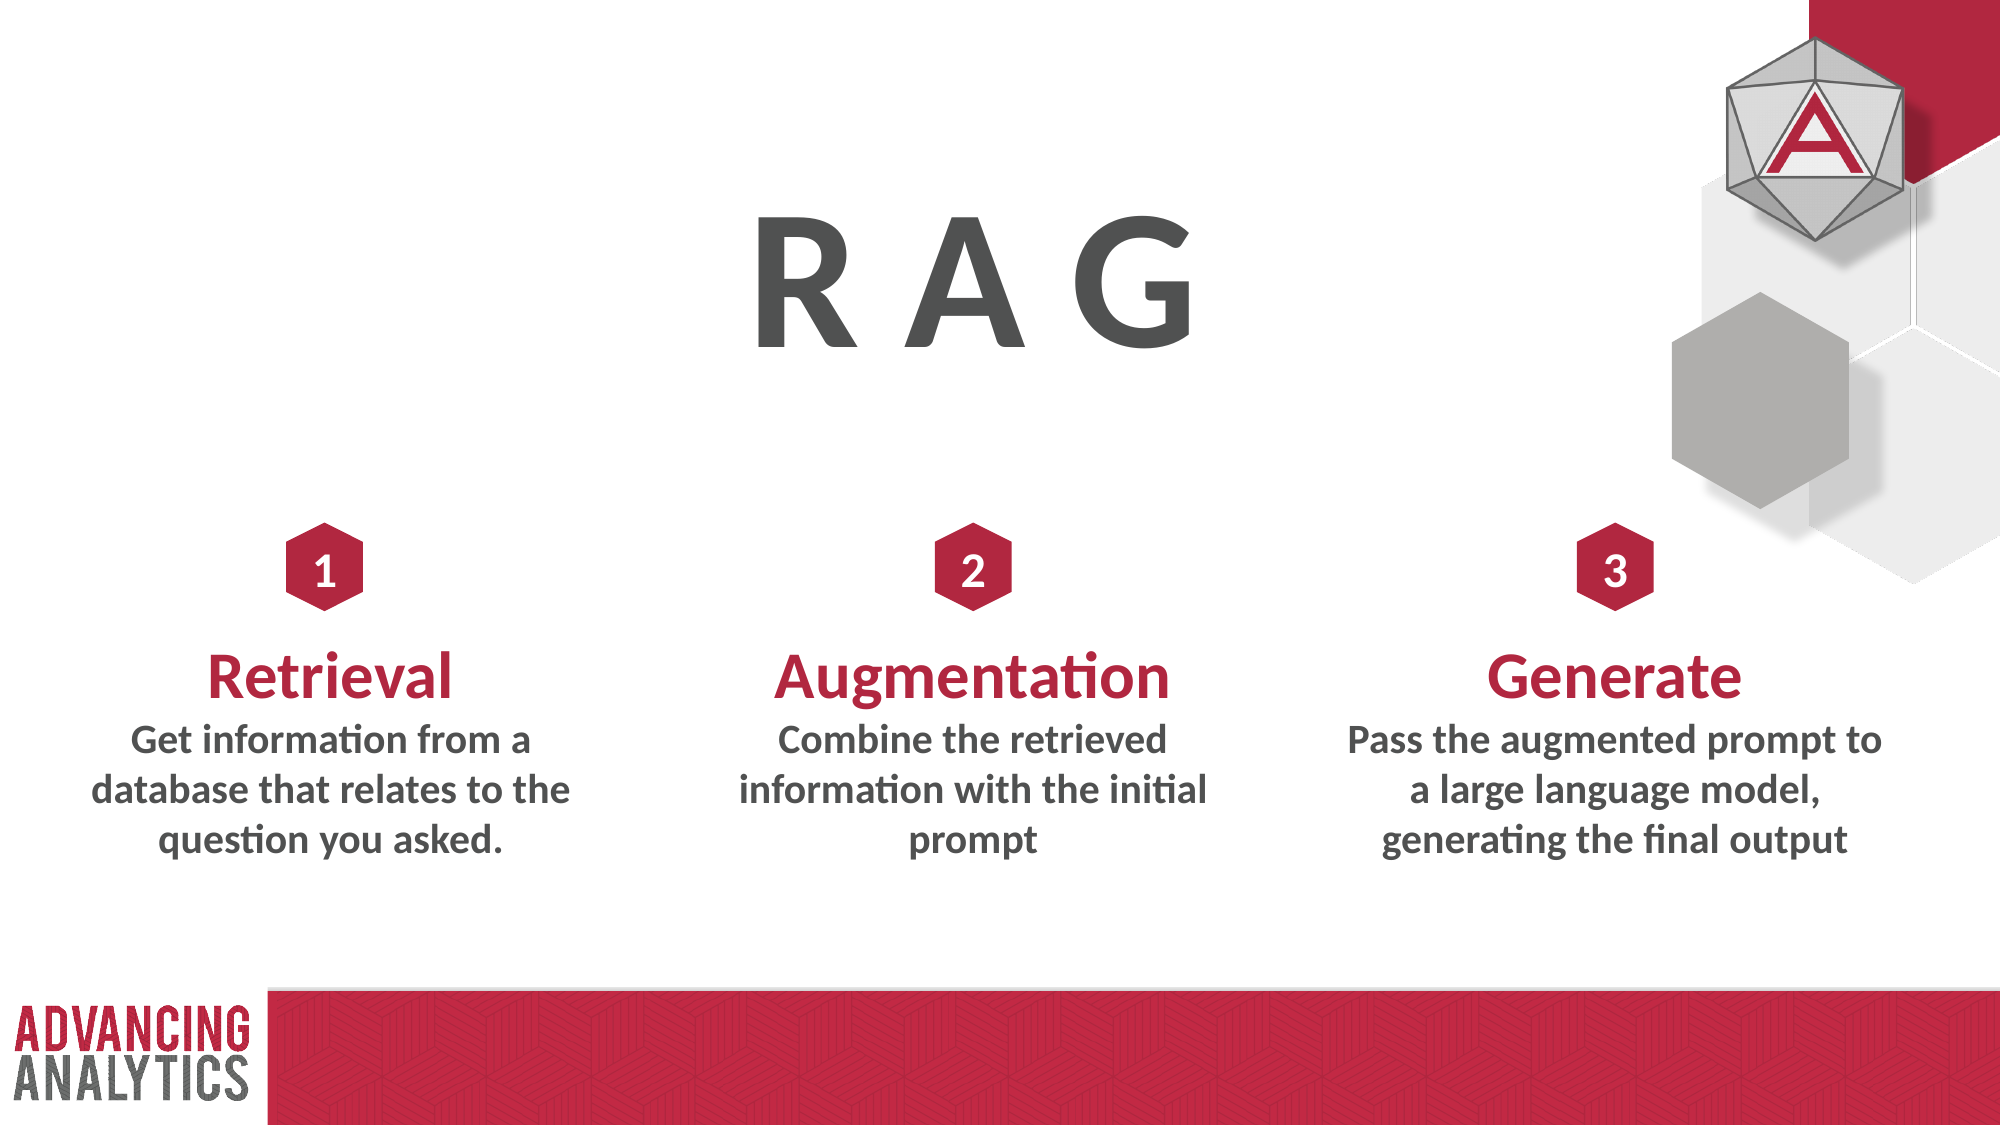

R A G
1
2
3
Retrieval
Get information from a database that relates to the question you asked.
Augmentation
Combine the retrieved information with the initial prompt
Generate
Pass the augmented prompt to a large language model, generating the final output